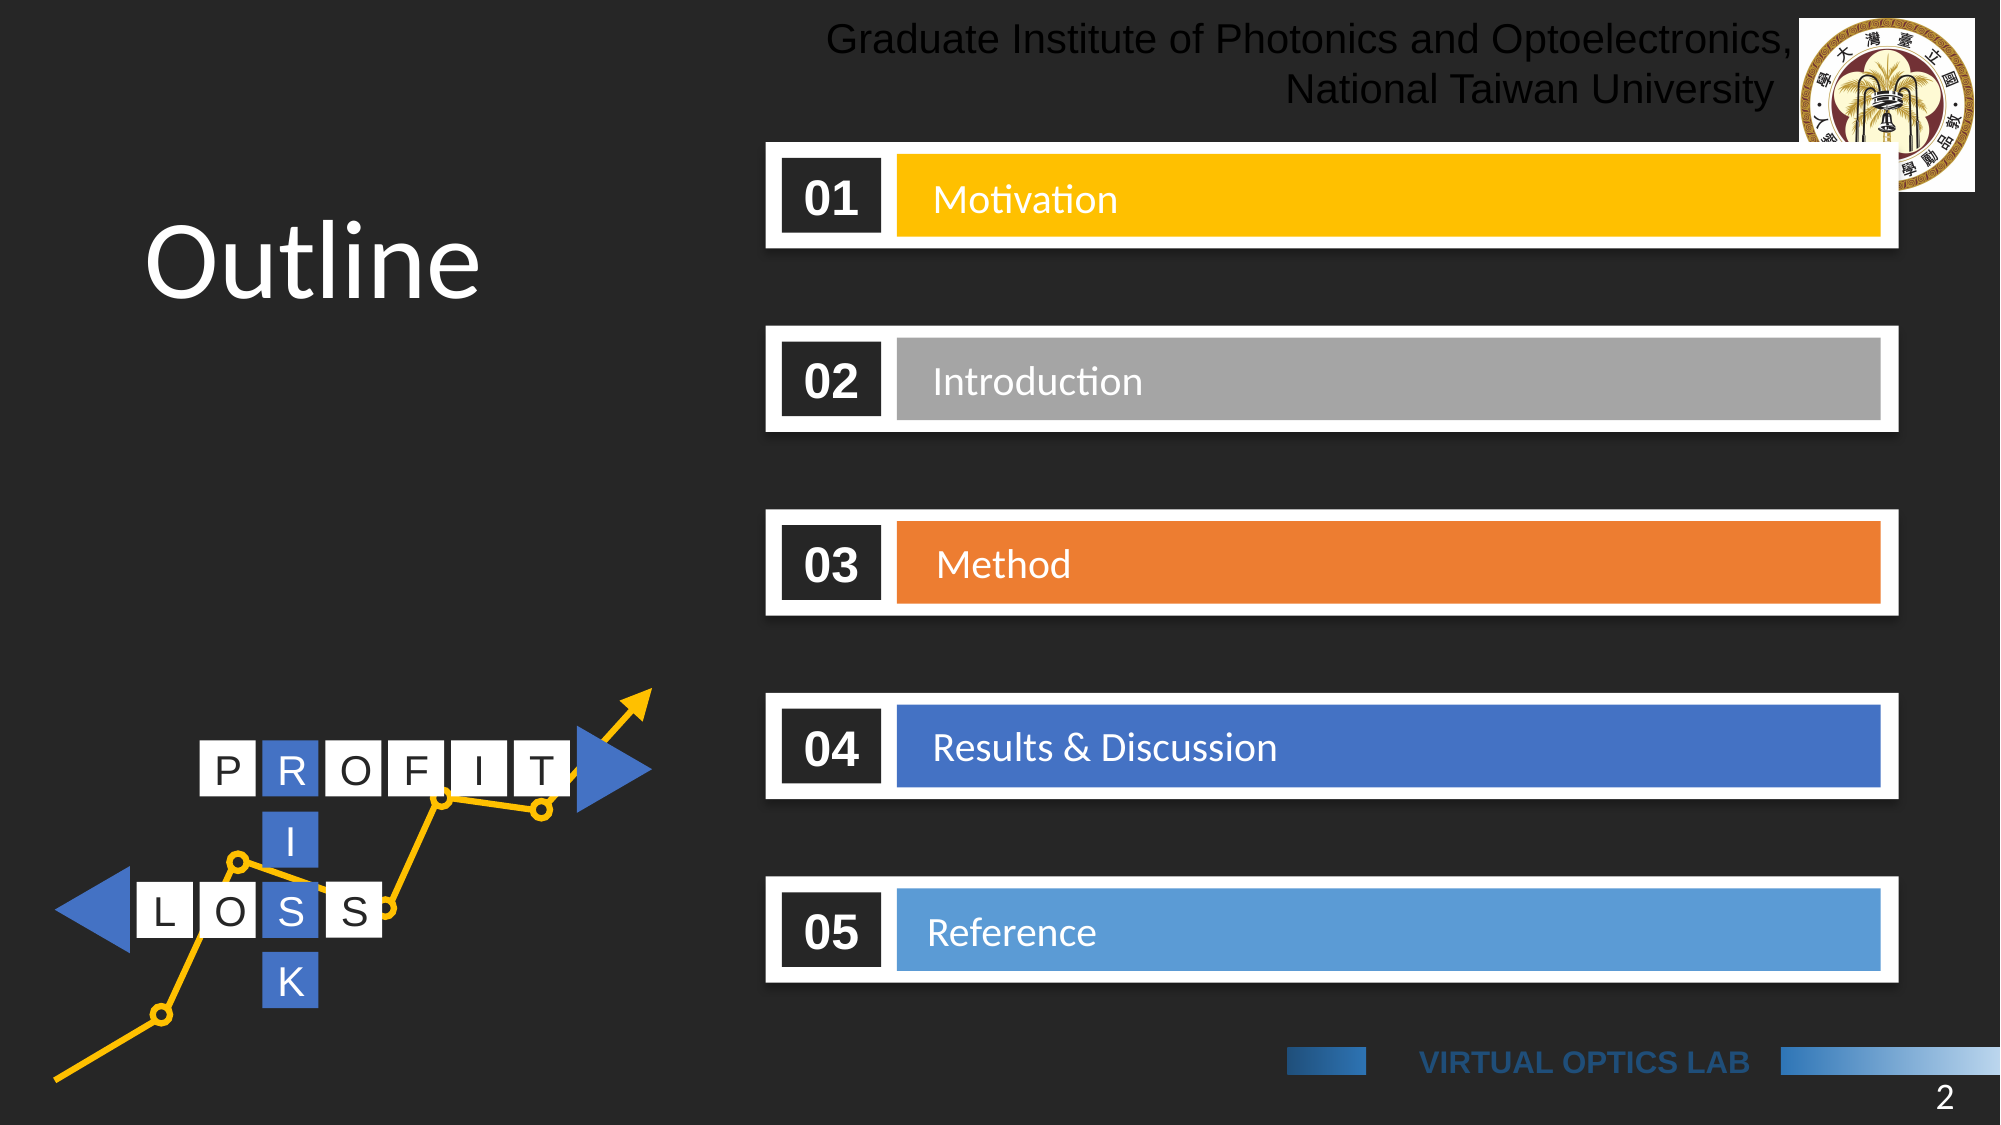

01
Motivation

02
Introduction

03
Method

04
Results & Discussion

05
Reference
Outline

P
R
O
F
I
T
I

S
L
O
S
K
2